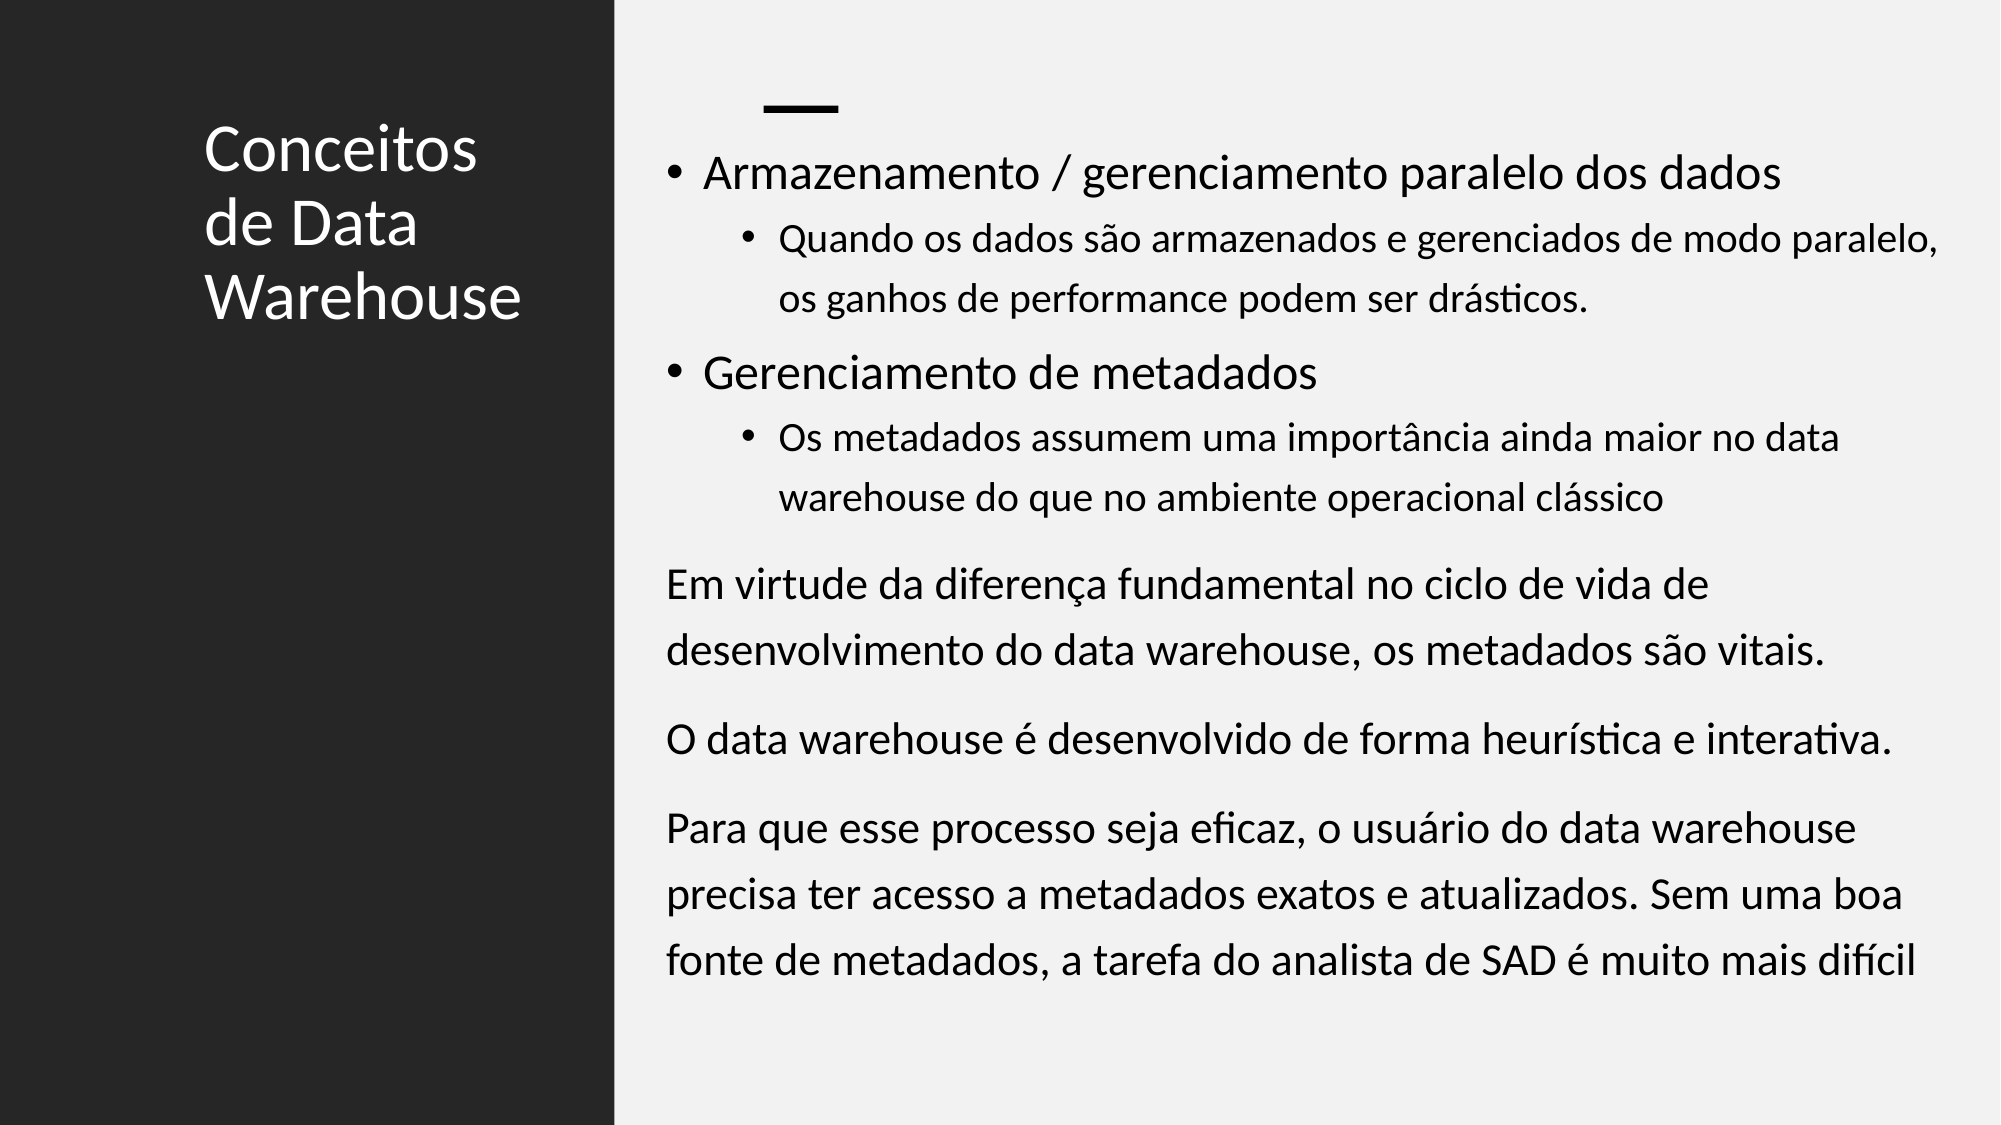

# Conceitos de Data Warehouse

Armazenamento / gerenciamento paralelo dos dados
Quando os dados são armazenados e gerenciados de modo paralelo, os ganhos de performance podem ser drásticos.
Gerenciamento de metadados
Os metadados assumem uma importância ainda maior no data warehouse do que no ambiente operacional clássico
Em virtude da diferença fundamental no ciclo de vida de desenvolvimento do data warehouse, os metadados são vitais.
O data warehouse é desenvolvido de forma heurística e interativa.
Para que esse processo seja eficaz, o usuário do data warehouse precisa ter acesso a metadados exatos e atualizados. Sem uma boa fonte de metadados, a tarefa do analista de SAD é muito mais difícil